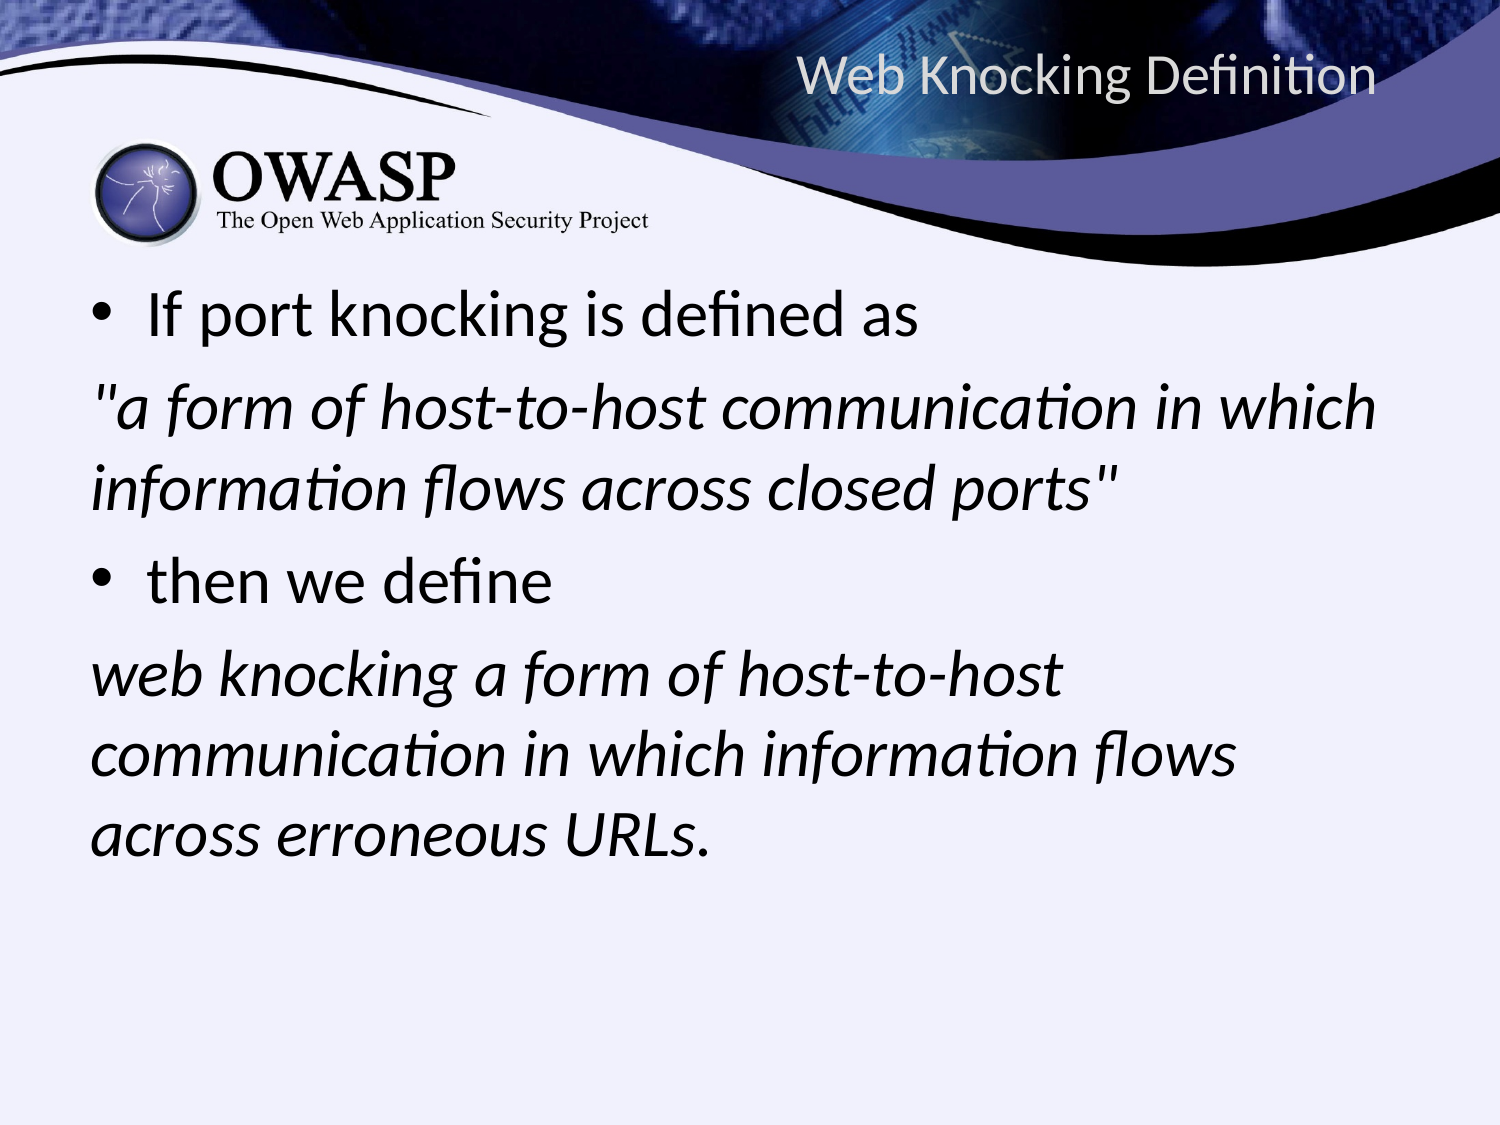

# Web Knocking Definition
If port knocking is defined as
"a form of host-to-host communication in which information flows across closed ports"
then we define
web knocking a form of host-to-host communication in which information flows across erroneous URLs.